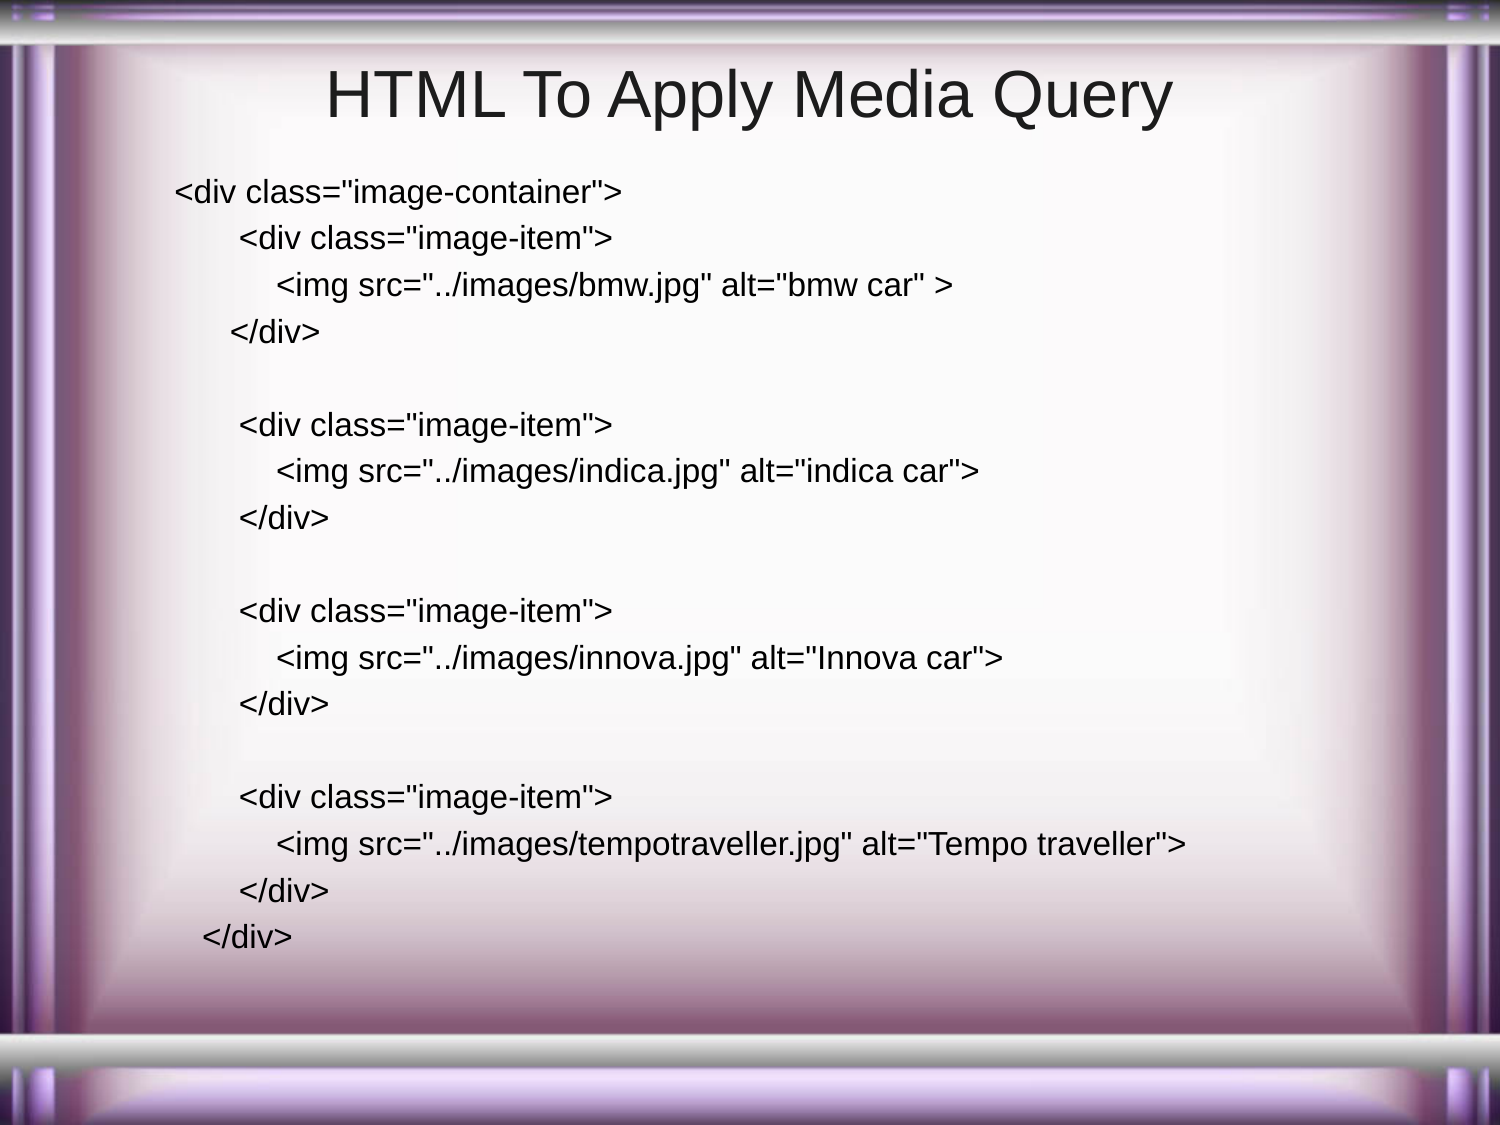

# HTML To Apply Media Query
 <div class="image-container">
        <div class="image-item">
            <img src="../images/bmw.jpg" alt="bmw car" >
       </div>

        <div class="image-item">
            <img src="../images/indica.jpg" alt="indica car">
        </div>

        <div class="image-item">
            <img src="../images/innova.jpg" alt="Innova car">
        </div>

        <div class="image-item">
            <img src="../images/tempotraveller.jpg" alt="Tempo traveller">
        </div>
    </div>